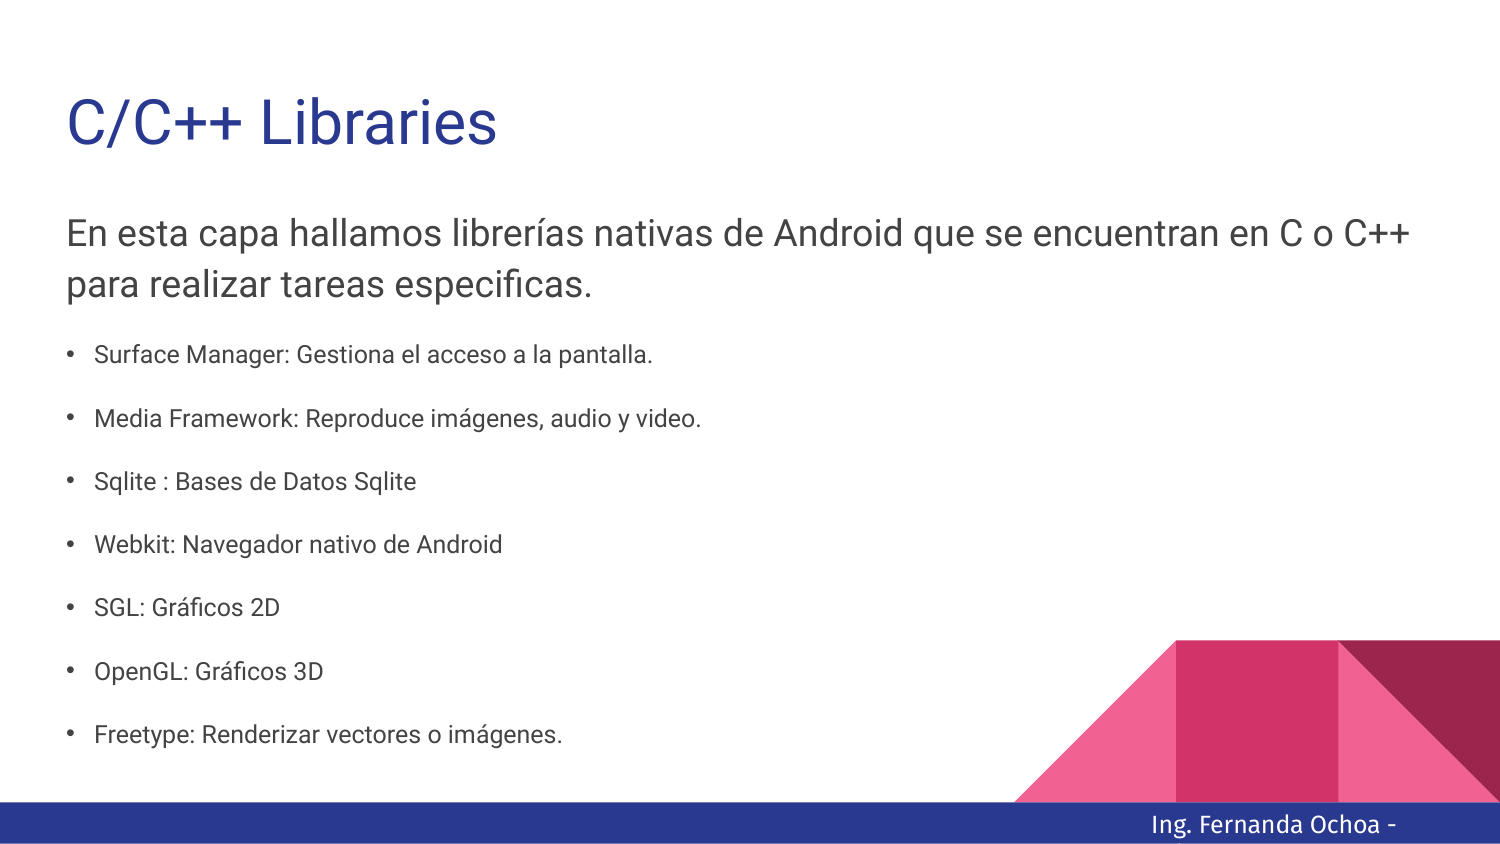

# C/C++ Libraries
En esta capa hallamos librerías nativas de Android que se encuentran en C o C++ para realizar tareas especificas.
Surface Manager: Gestiona el acceso a la pantalla.
Media Framework: Reproduce imágenes, audio y video.
Sqlite : Bases de Datos Sqlite
Webkit: Navegador nativo de Android
SGL: Gráficos 2D
OpenGL: Gráficos 3D
Freetype: Renderizar vectores o imágenes.
Ing. Fernanda Ochoa - @imonsh